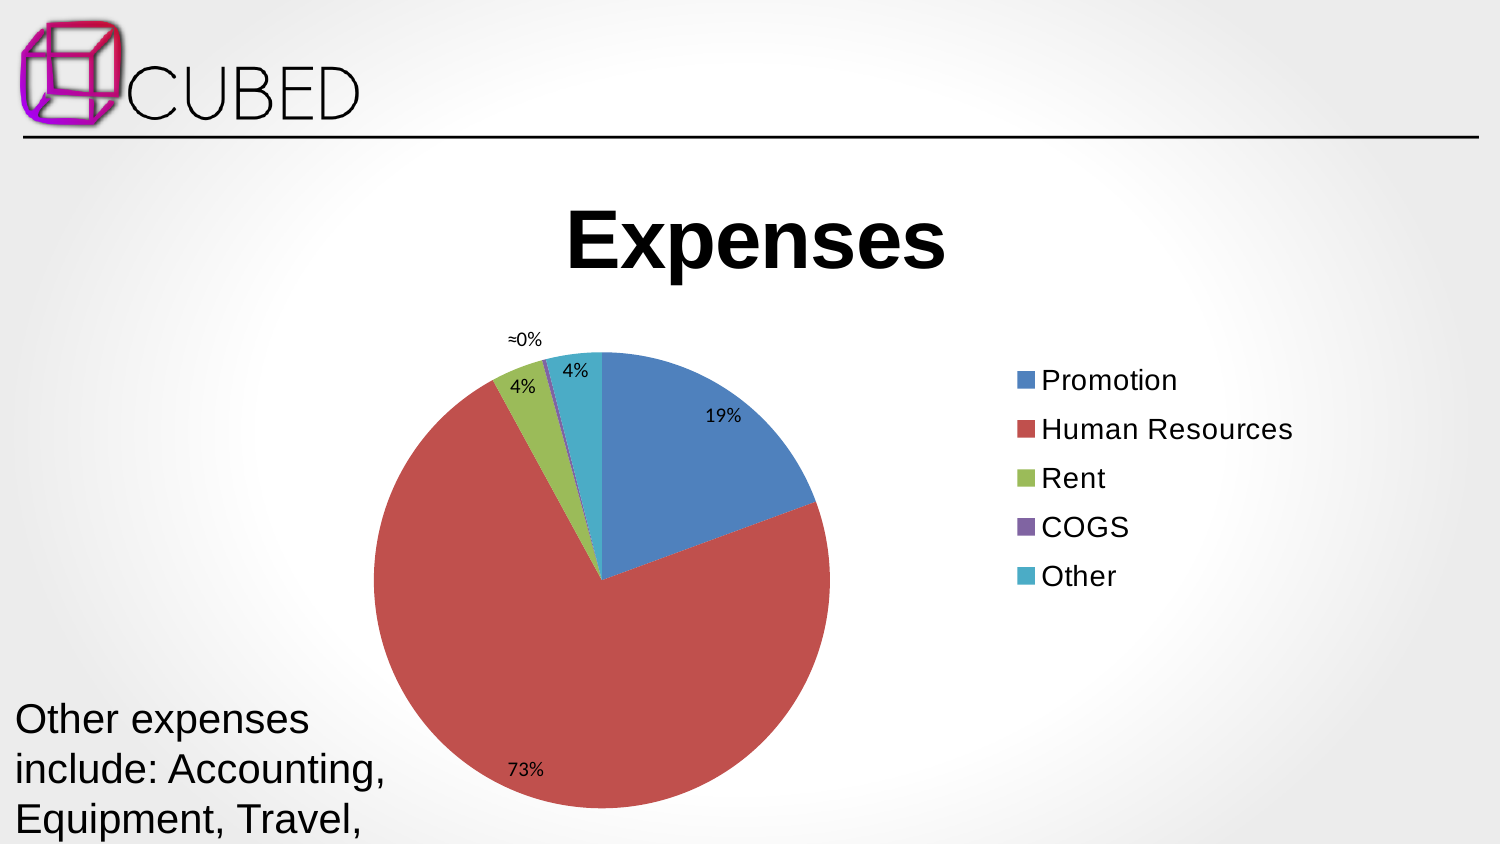

### Chart: Expenses

| Category | Sales |
|---|---|
| Promotion | 423000.0 |
| Human Resources | 1584000.0 |
| Rent | 81000.0 |
| COGS | 6028.5778082191755 |
| Other | 86100.0 |
Other expenses include: Accounting, Equipment, Travel, Utilities, Insurance, and Misc.